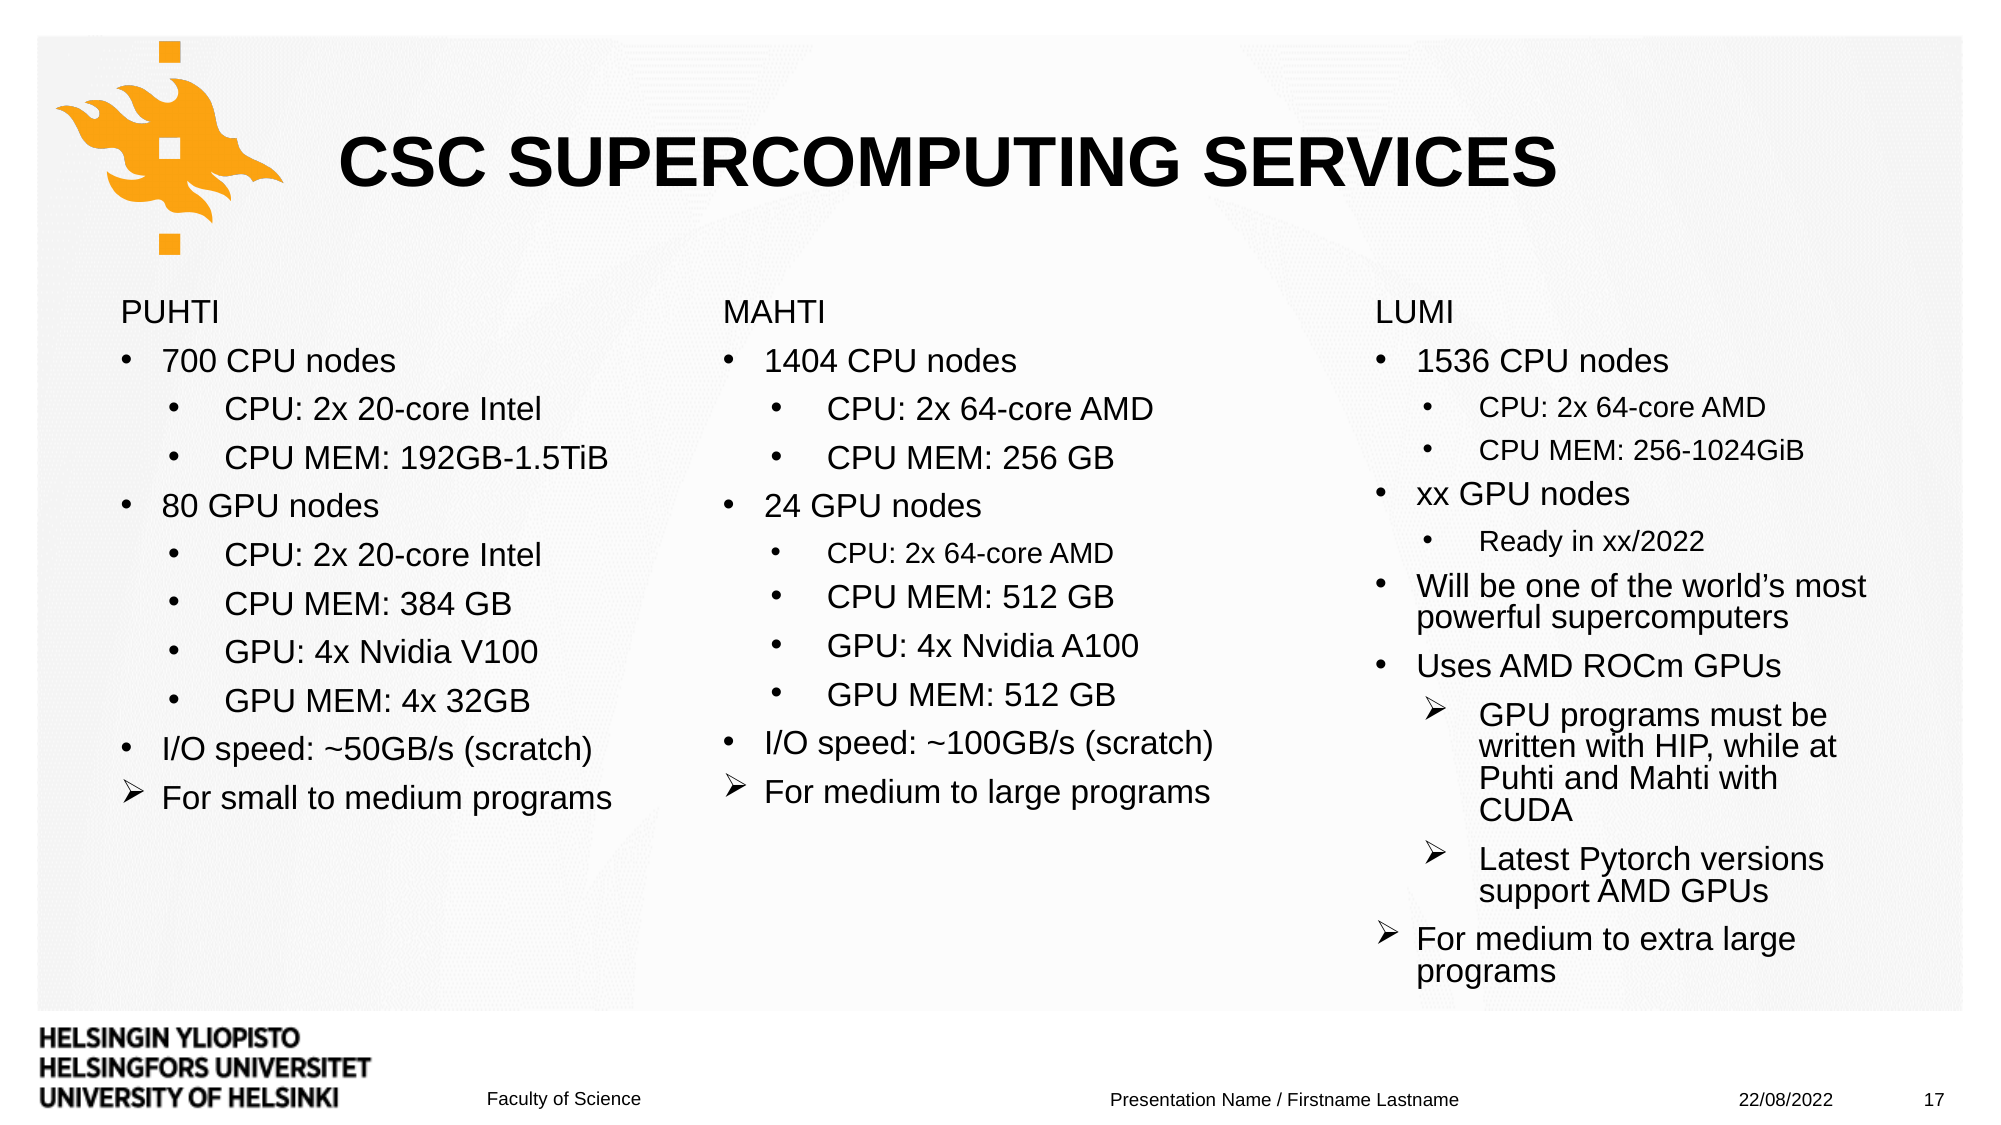

# CSC supercomputing services
PUHTI
700 CPU nodes
CPU: 2x 20-core Intel
CPU MEM: 192GB-1.5TiB
80 GPU nodes
CPU: 2x 20-core Intel
CPU MEM: 384 GB
GPU: 4x Nvidia V100
GPU MEM: 4x 32GB
I/O speed: ~50GB/s (scratch)
For small to medium programs
MAHTI
1404 CPU nodes
CPU: 2x 64-core AMD
CPU MEM: 256 GB
24 GPU nodes
CPU: 2x 64-core AMD
CPU MEM: 512 GB
GPU: 4x Nvidia A100
GPU MEM: 512 GB
I/O speed: ~100GB/s (scratch)
For medium to large programs

LUMI
1536 CPU nodes
CPU: 2x 64-core AMD
CPU MEM: 256-1024GiB
xx GPU nodes
Ready in xx/2022
Will be one of the world’s most powerful supercomputers
Uses AMD ROCm GPUs
GPU programs must be written with HIP, while at Puhti and Mahti with CUDA
Latest Pytorch versions support AMD GPUs
For medium to extra large programs

22/08/2022
17
Presentation Name / Firstname Lastname